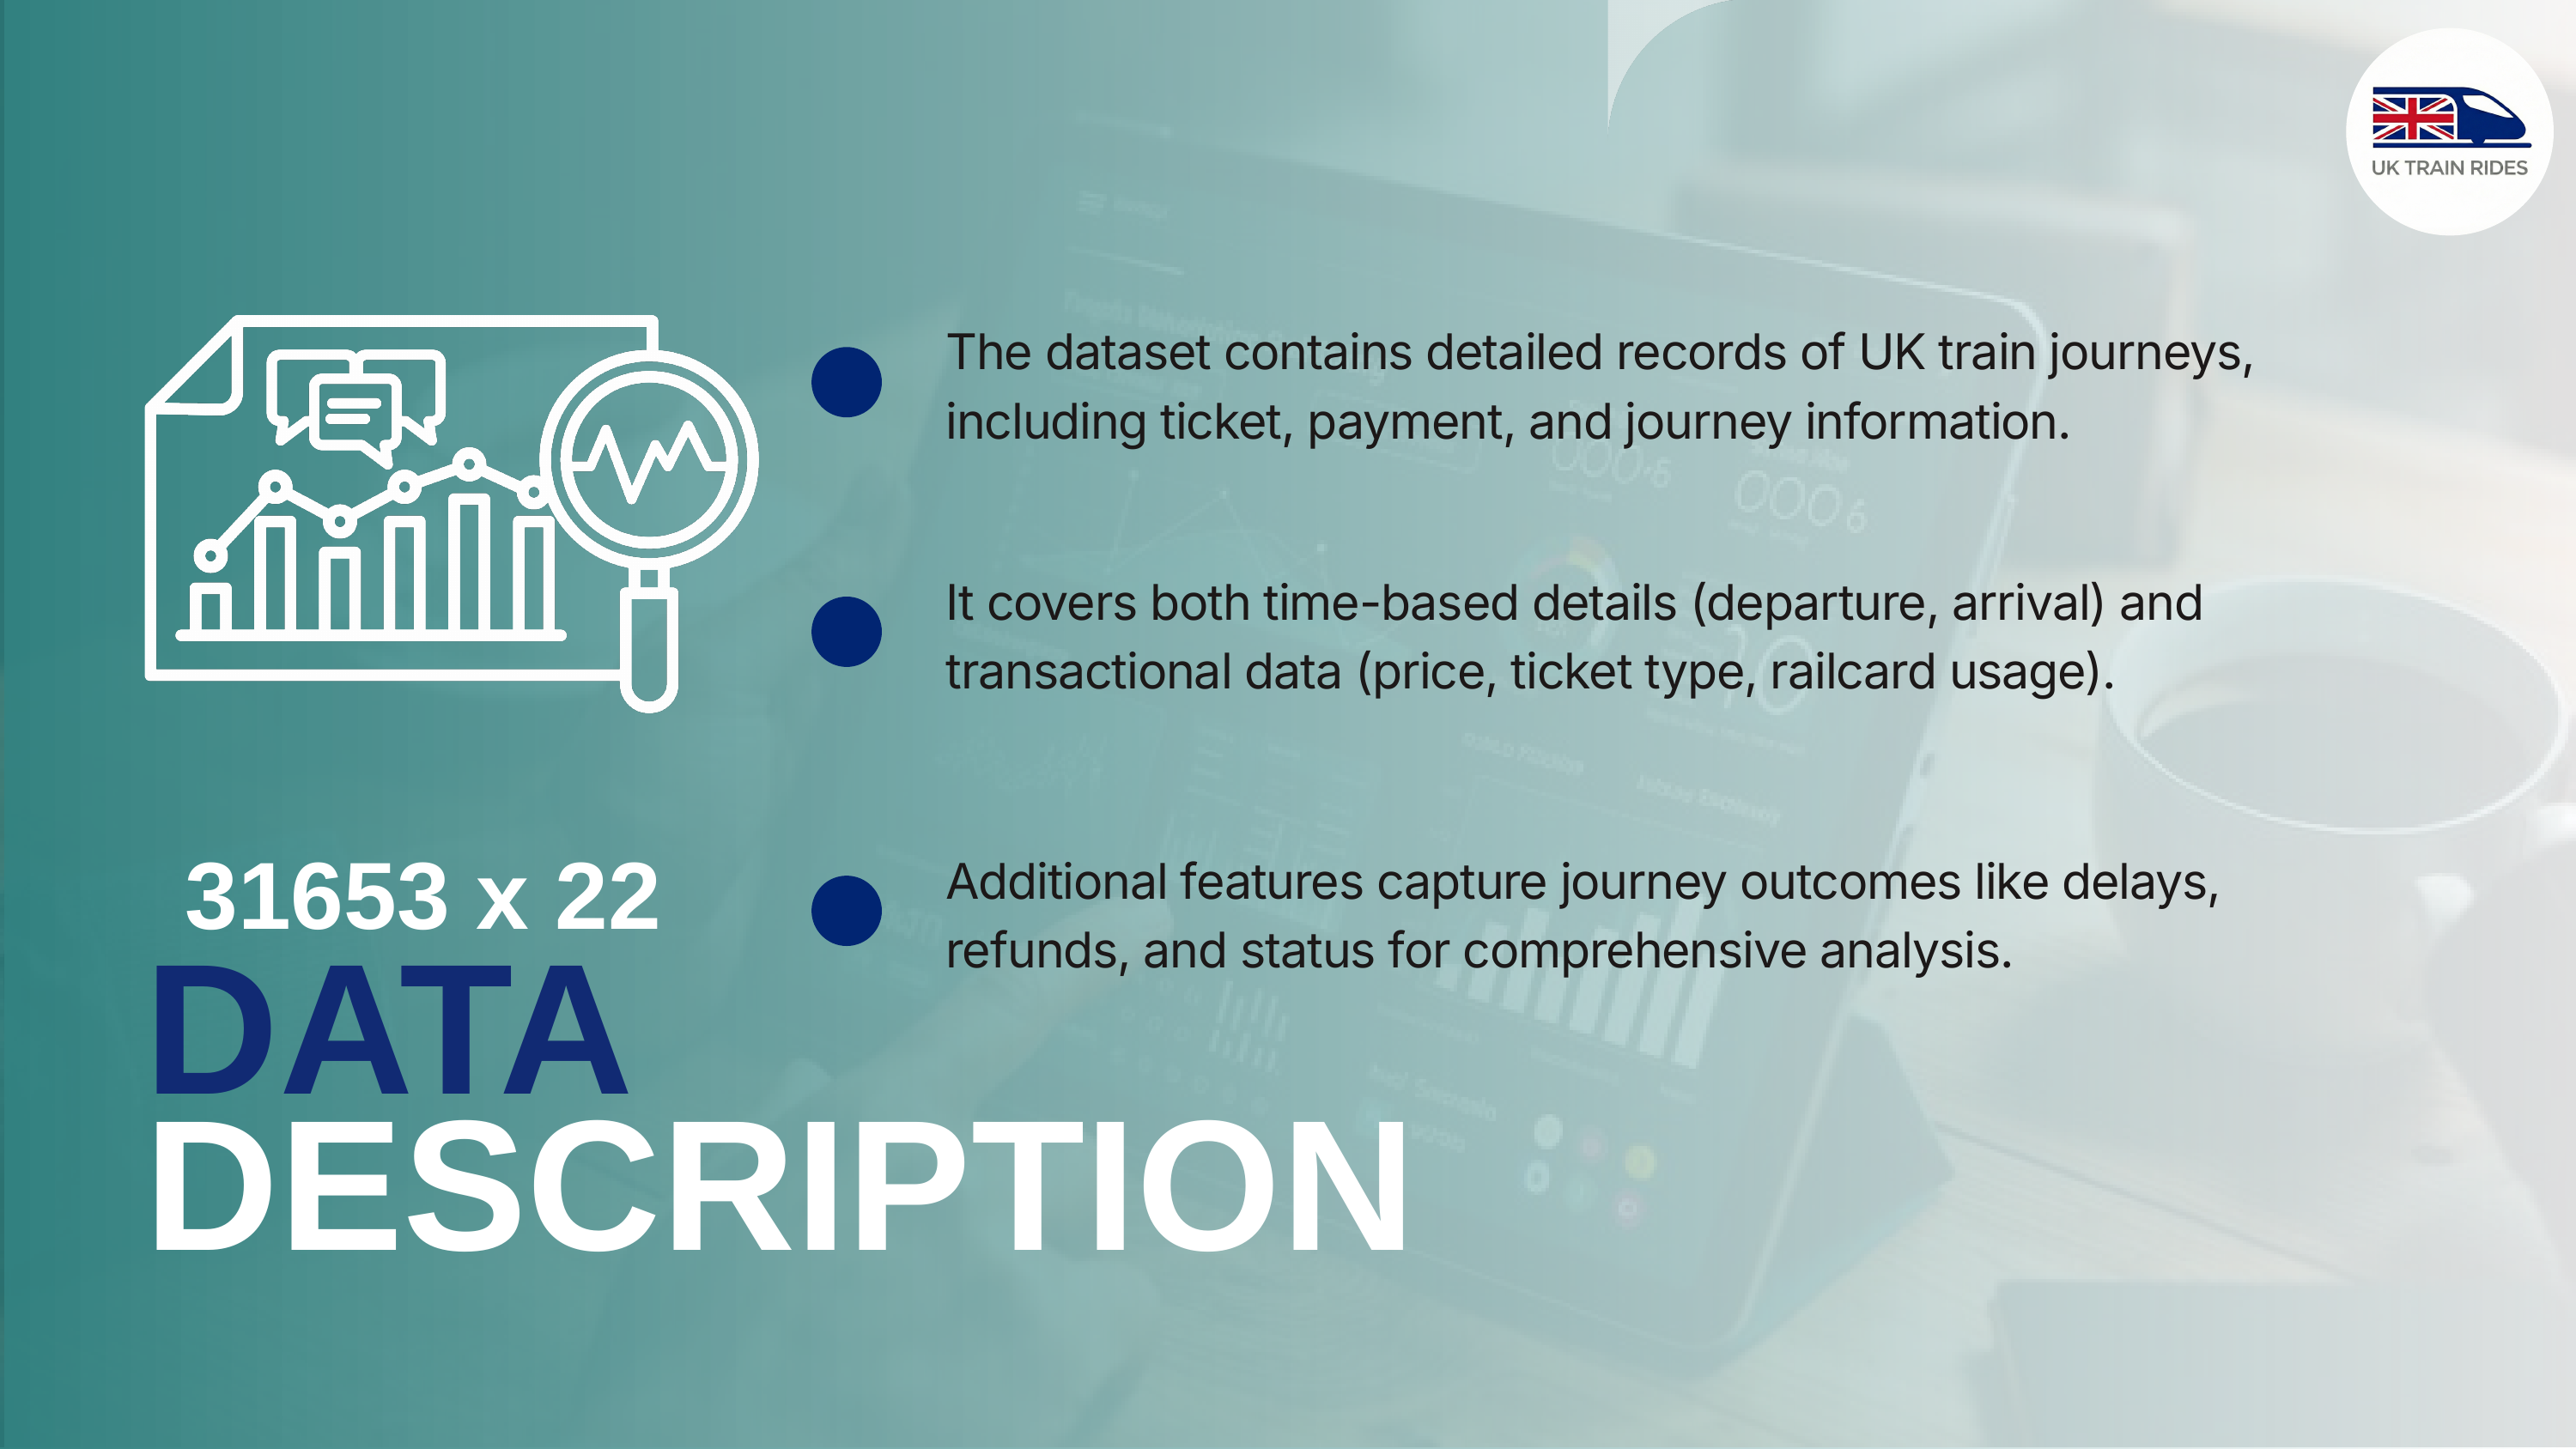

The dataset contains detailed records of UK train journeys, including ticket, payment, and journey information.

It covers both time-based details (departure, arrival) and transactional data (price, ticket type, railcard usage).

31653 x 22

Additional features capture journey outcomes like delays, refunds, and status for comprehensive analysis.

DATA DESCRIPTION